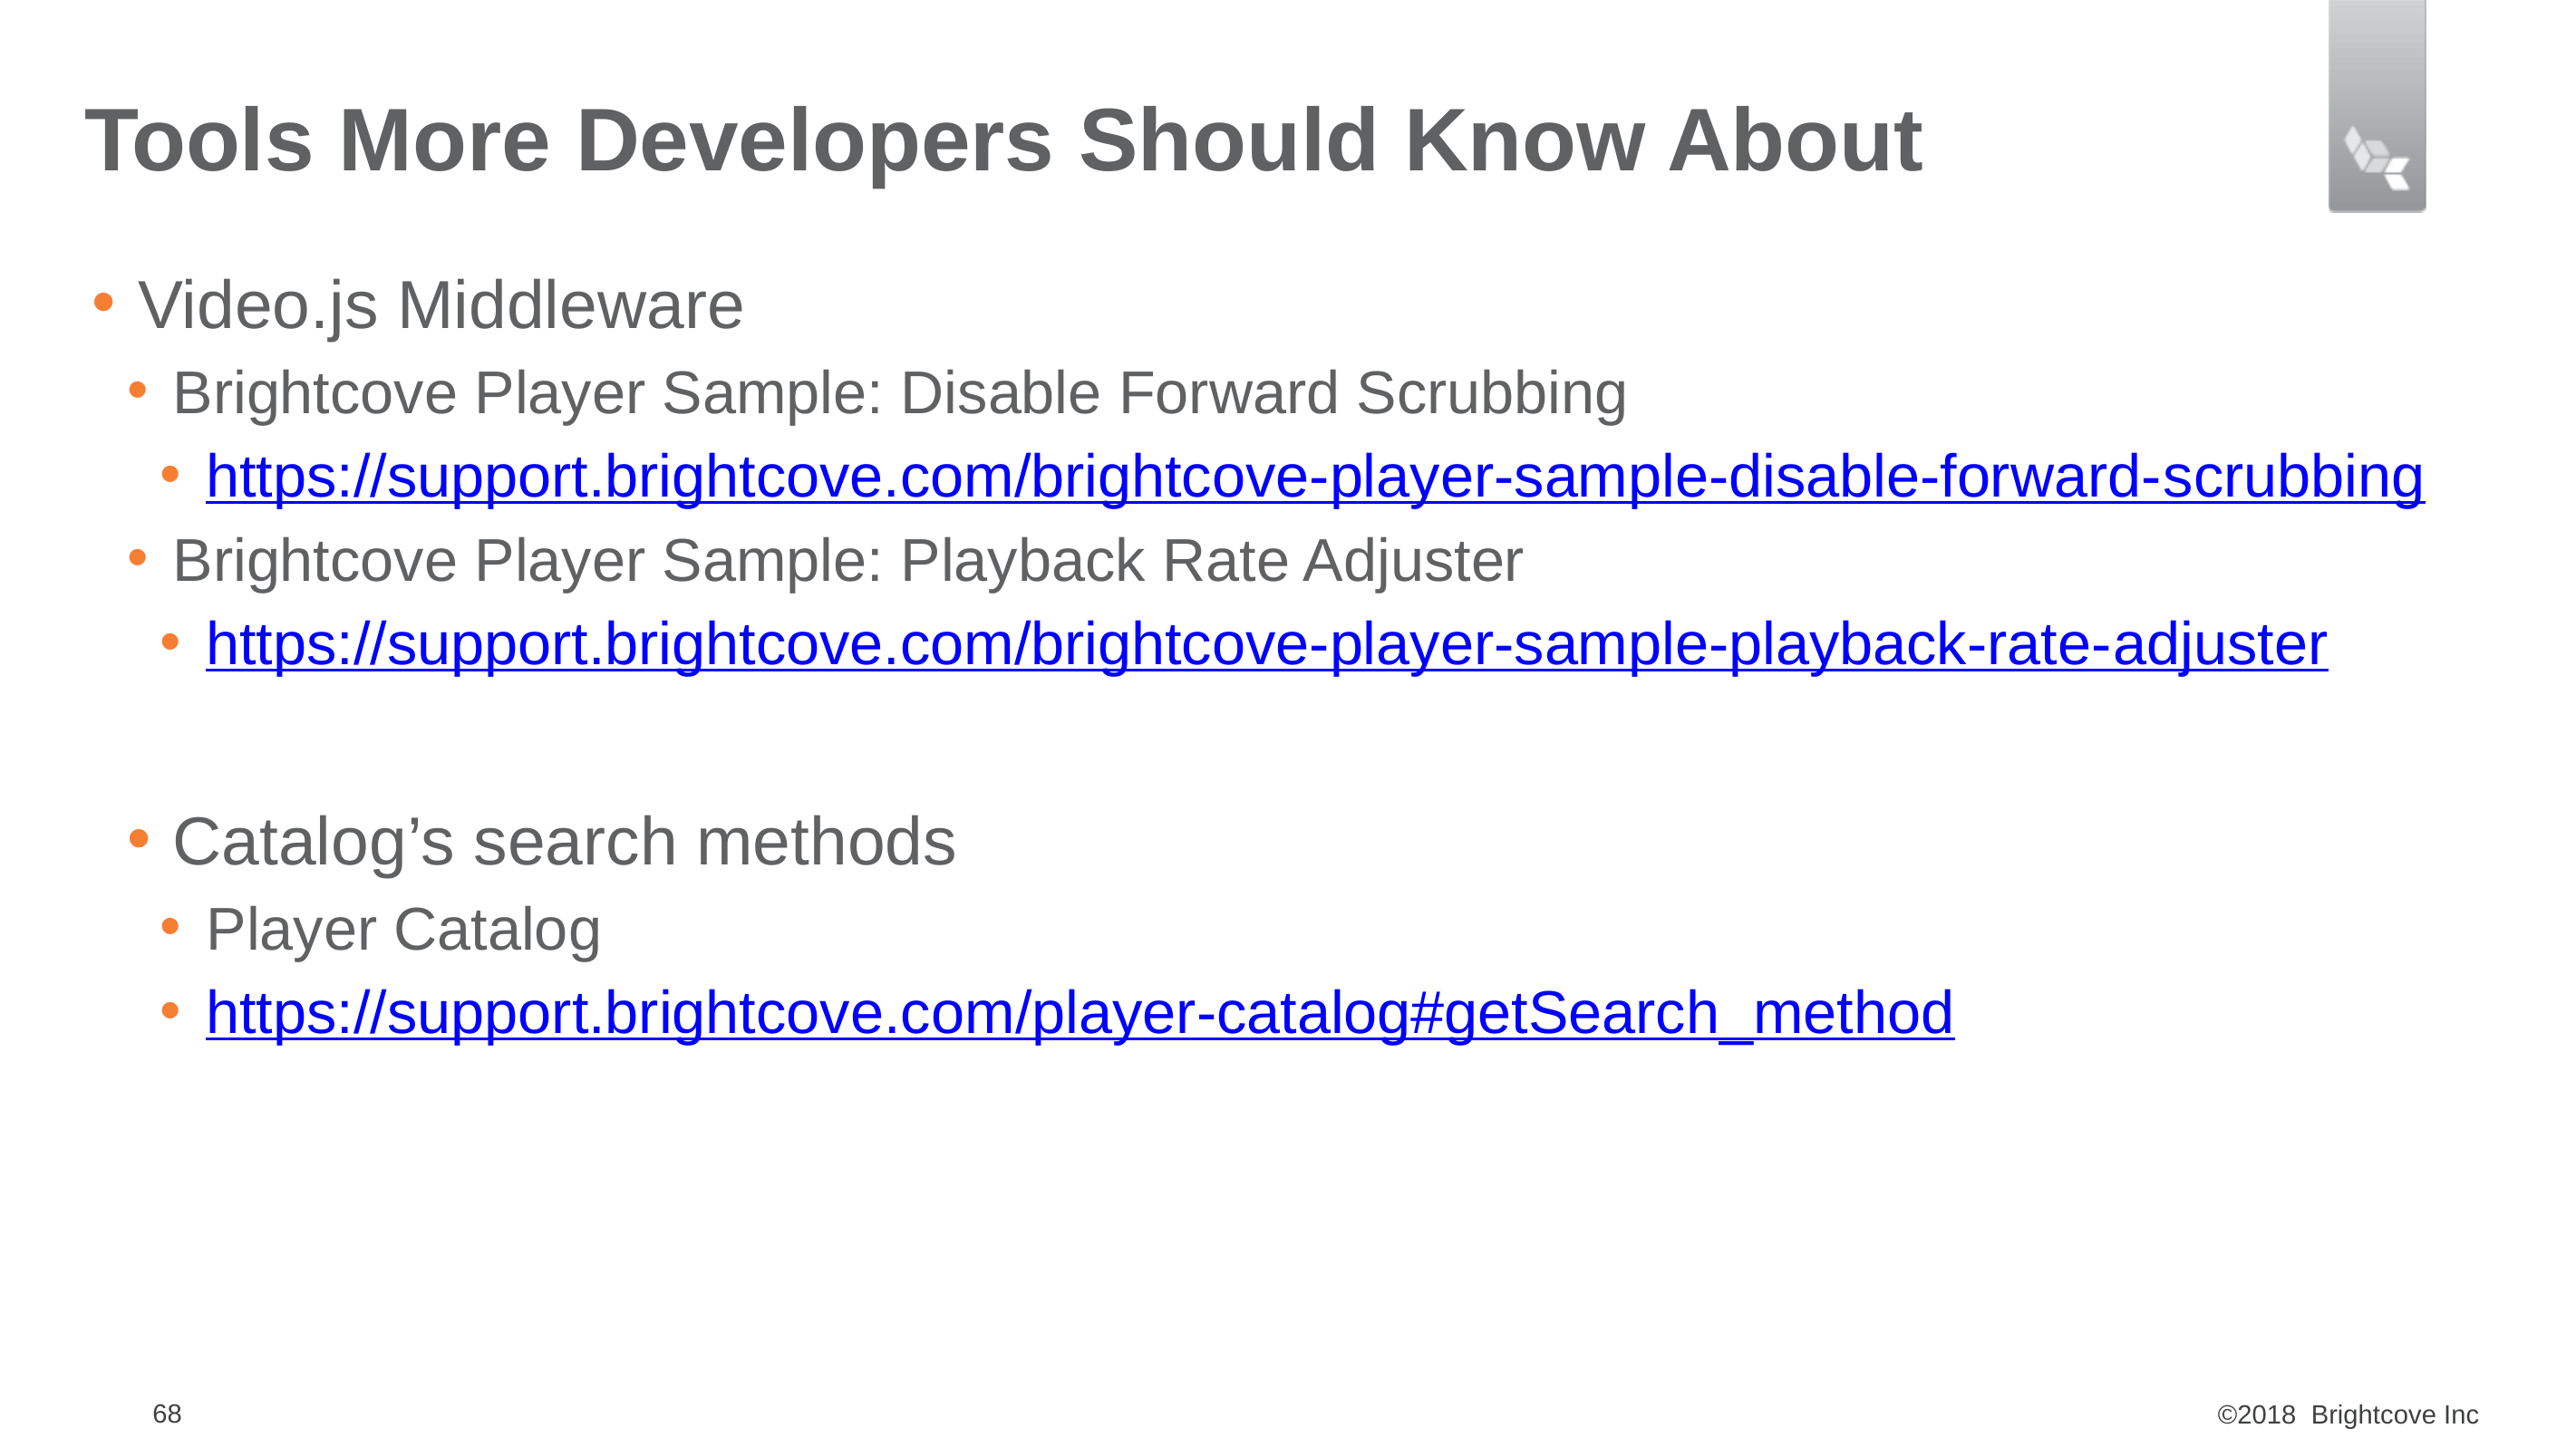

# Tools More Developers Should Know About
Video.js Middleware
Brightcove Player Sample: Disable Forward Scrubbing
https://support.brightcove.com/brightcove-player-sample-disable-forward-scrubbing
Brightcove Player Sample: Playback Rate Adjuster
https://support.brightcove.com/brightcove-player-sample-playback-rate-adjuster

Catalog’s search methods
Player Catalog
https://support.brightcove.com/player-catalog#getSearch_method

68